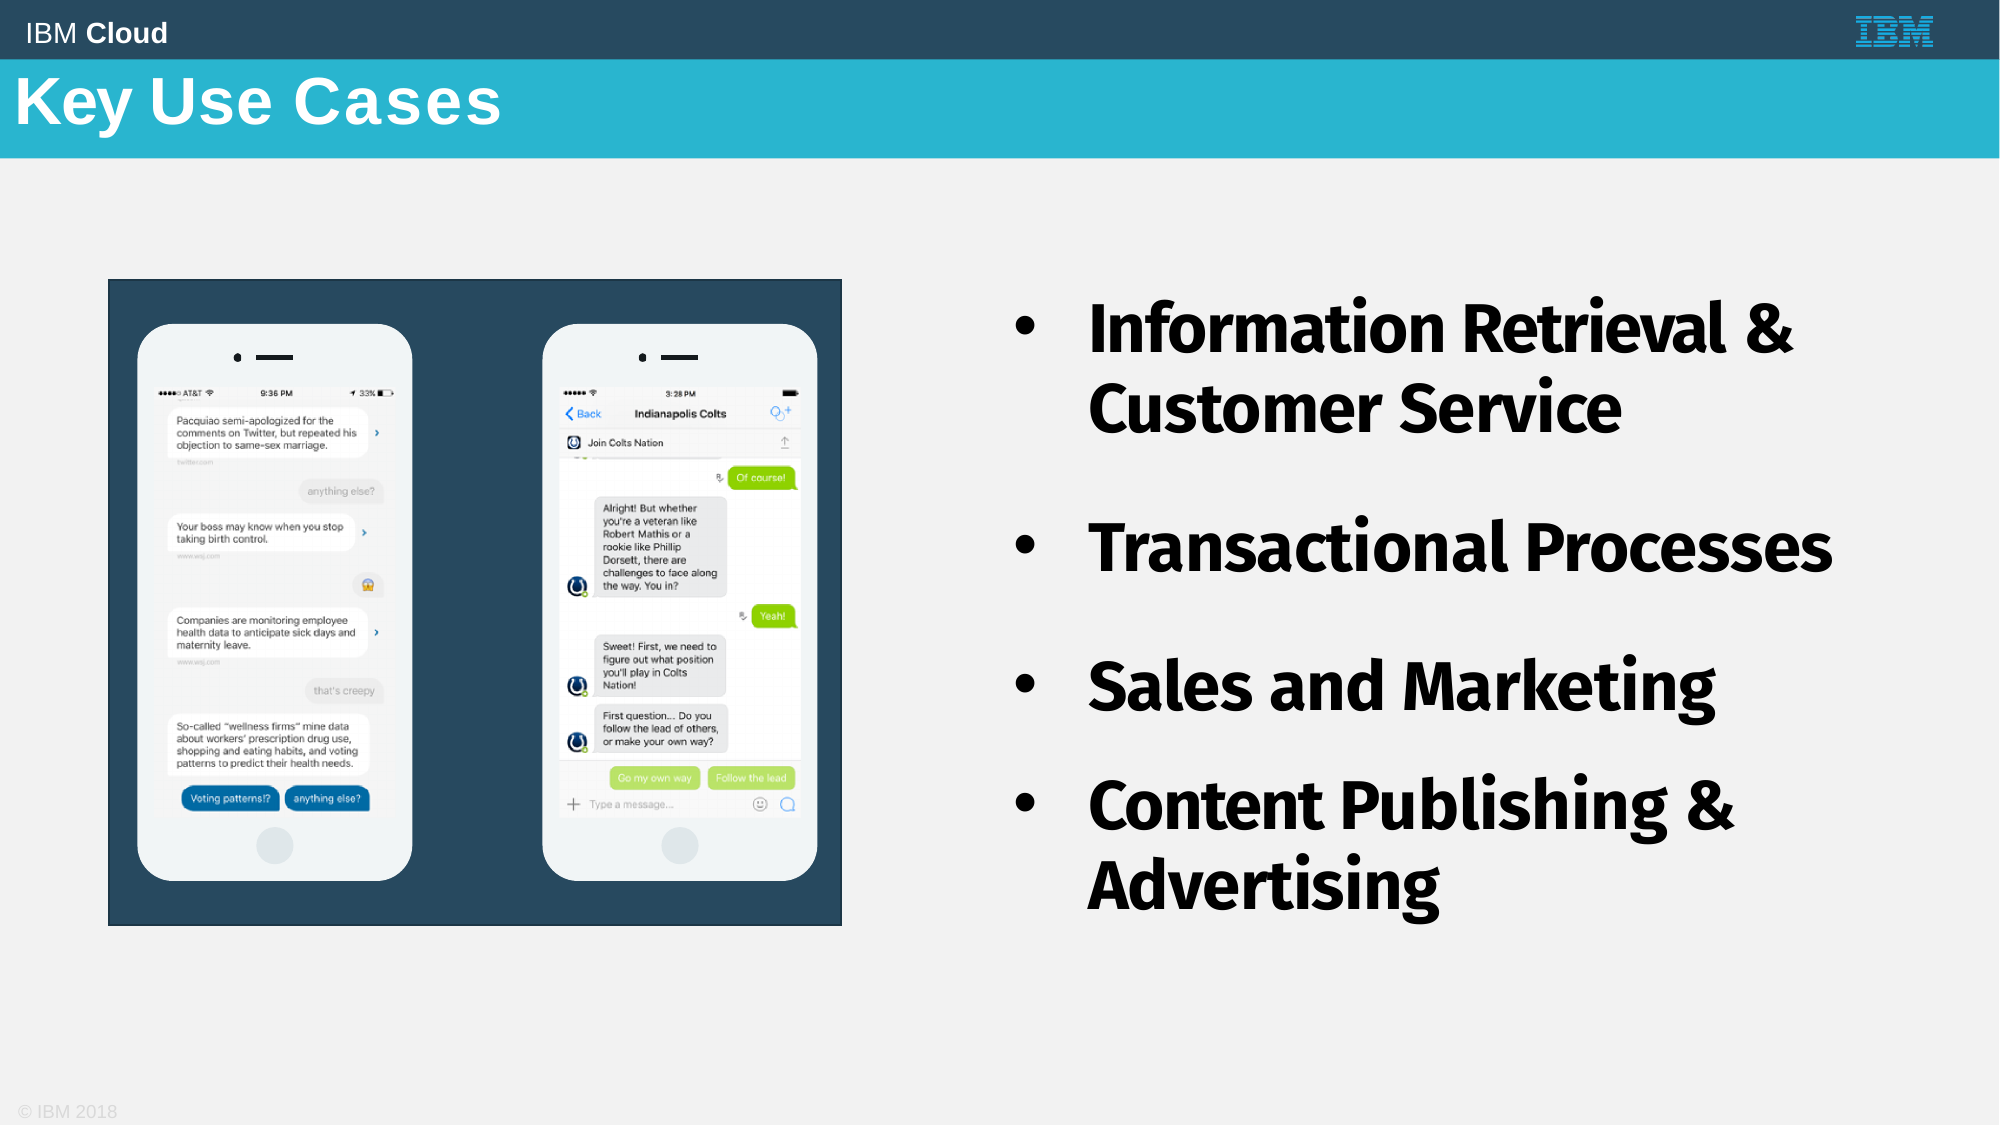

Key Use Cases
Information Retrieval &  Customer Service
Transactional Processes
Sales and Marketing
Content Publishing &  Advertising